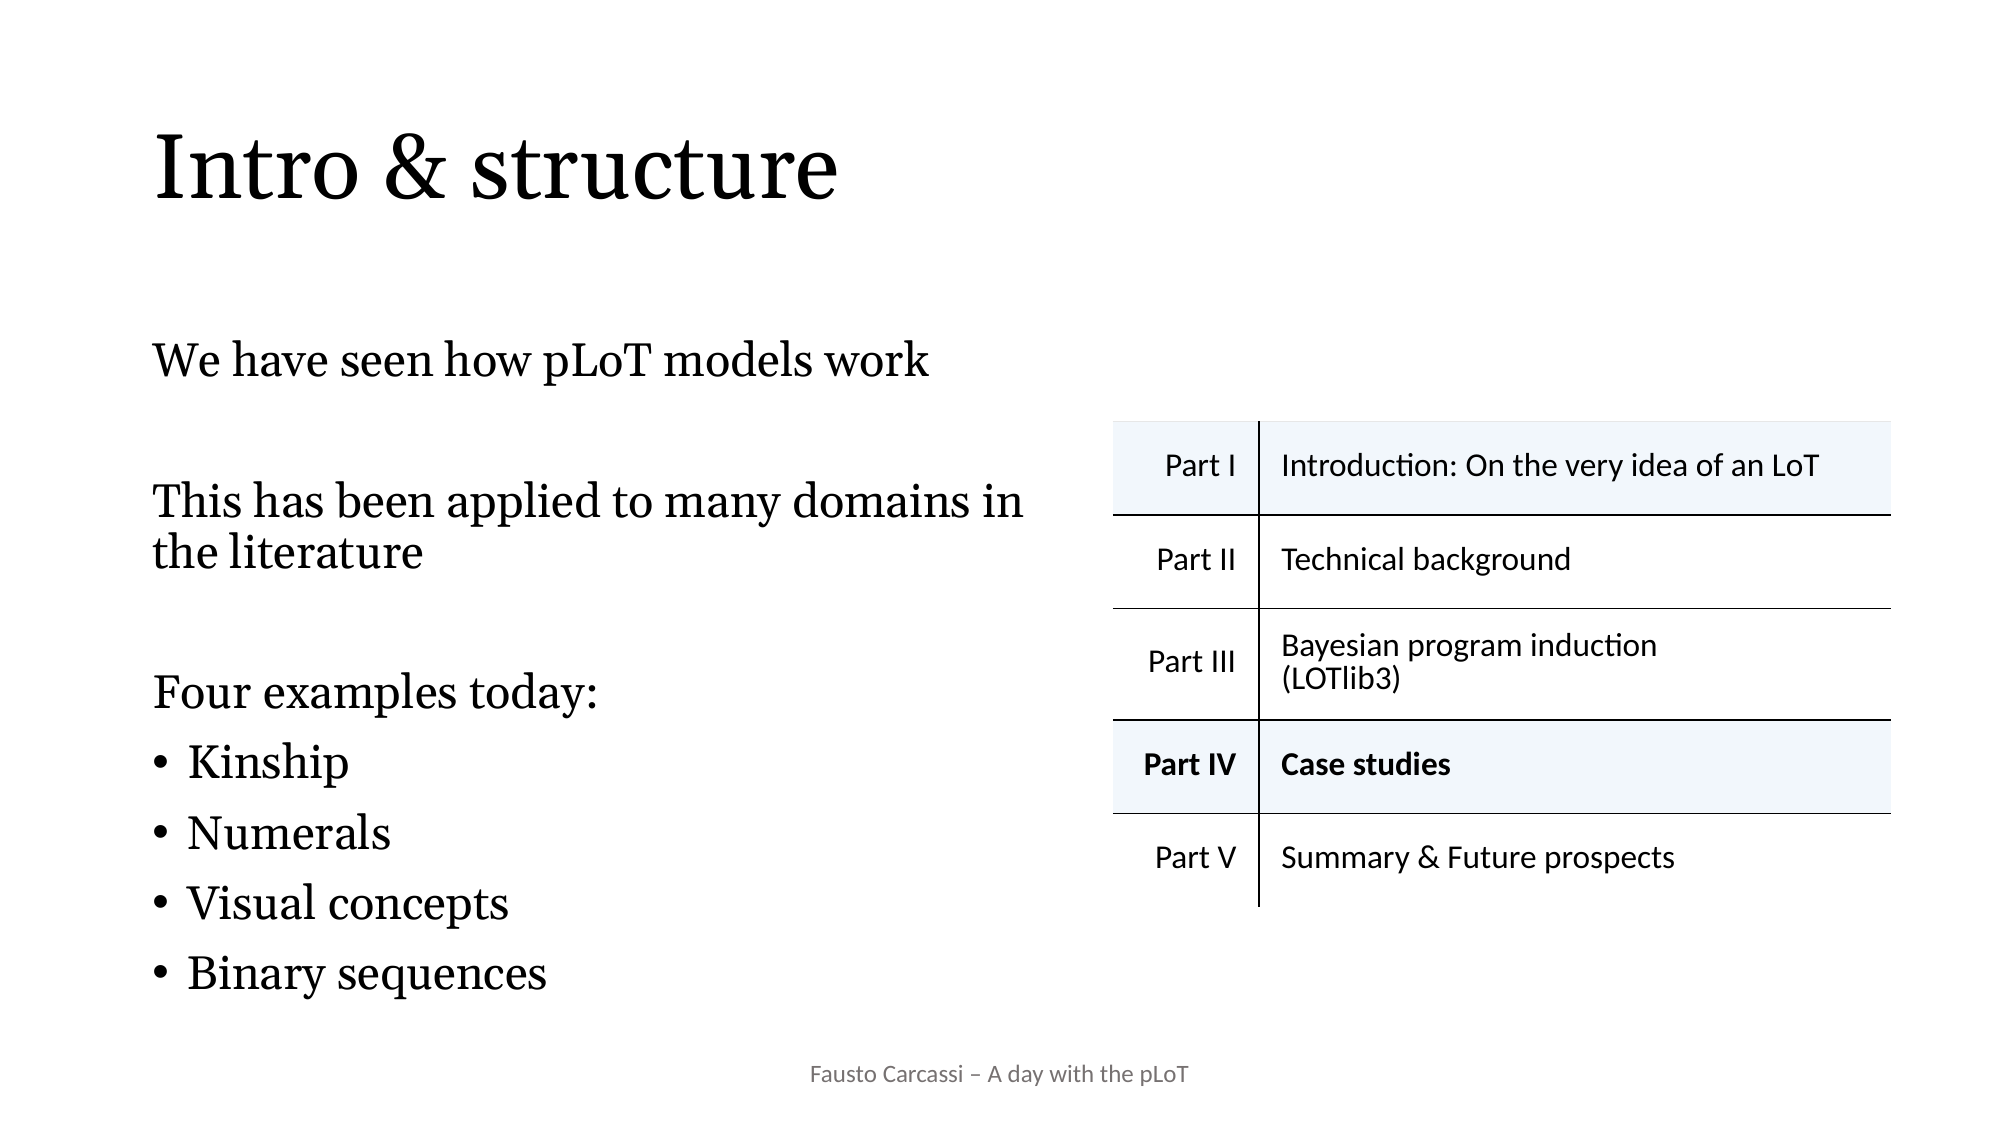

# Intro & structure
We have seen how pLoT models work

This has been applied to many domains in the literature

Four examples today:
Kinship
Numerals
Visual concepts
Binary sequences
| Part I | Introduction: On the very idea of an LoT |
| --- | --- |
| Part II | Technical background |
| Part III | Bayesian program induction (LOTlib3) |
| Part IV | Case studies |
| Part V | Summary & Future prospects |
Fausto Carcassi – A day with the pLoT